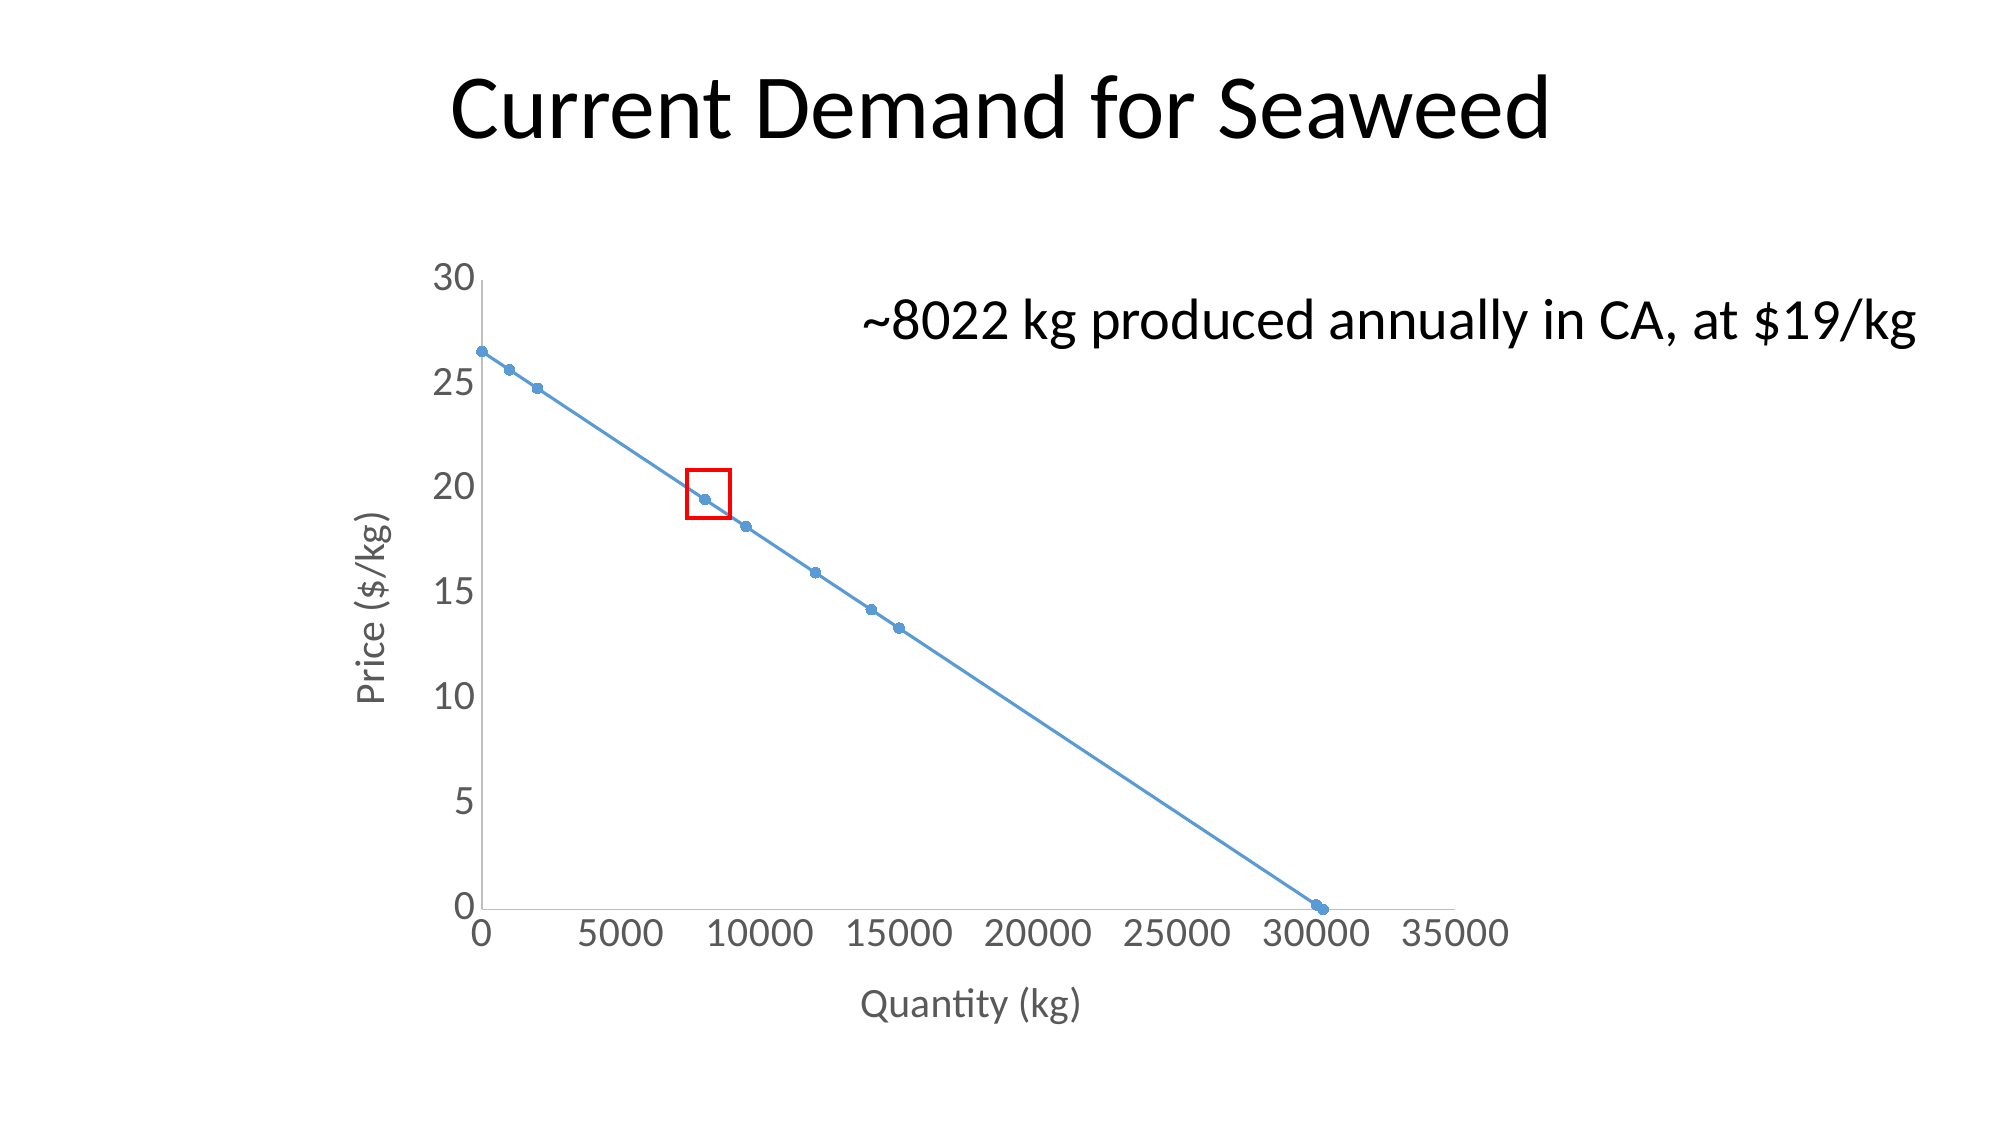

# Current Demand for Seaweed

### Chart

| Category | Quantity |
|---|---|
~8022 kg produced annually in CA, at $19/kg